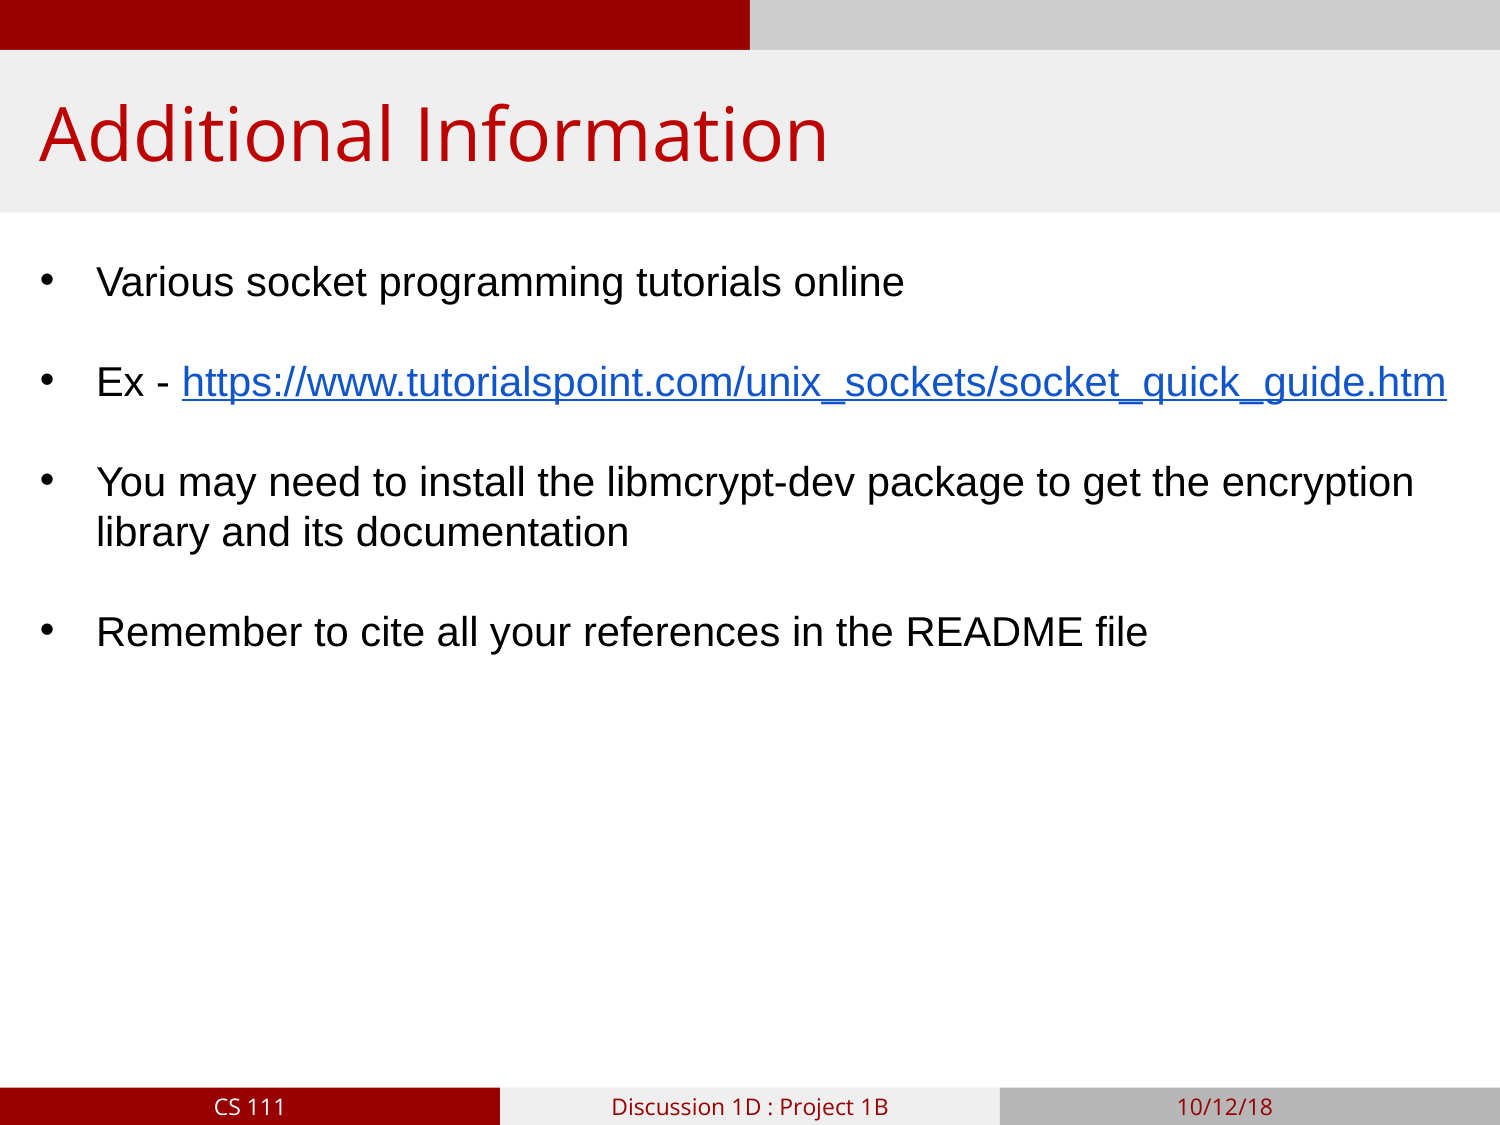

# Additional Information
Various socket programming tutorials online

Ex - https://www.tutorialspoint.com/unix_sockets/socket_quick_guide.htm

You may need to install the libmcrypt-dev package to get the encryption library and its documentation

Remember to cite all your references in the README file